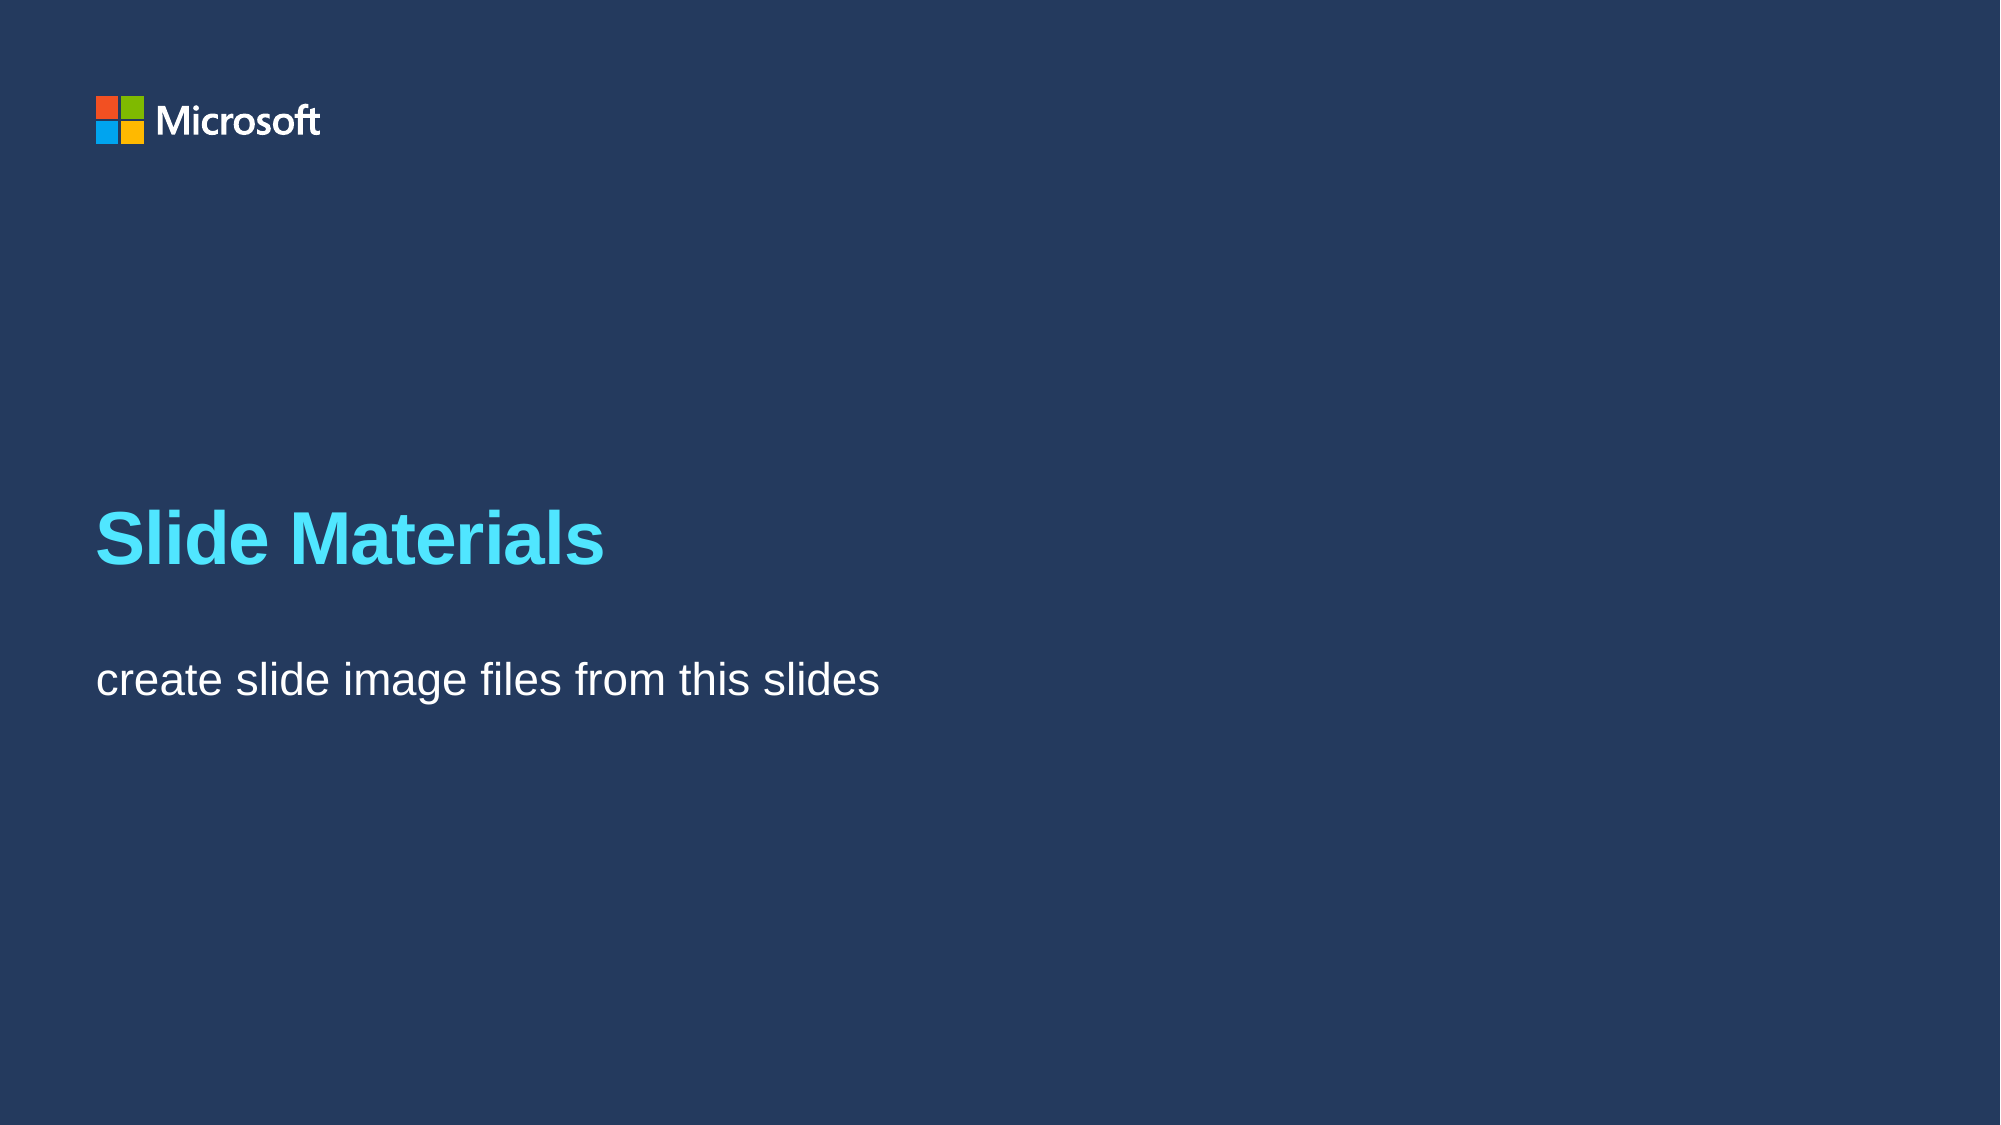

# Slide Materials
create slide image files from this slides